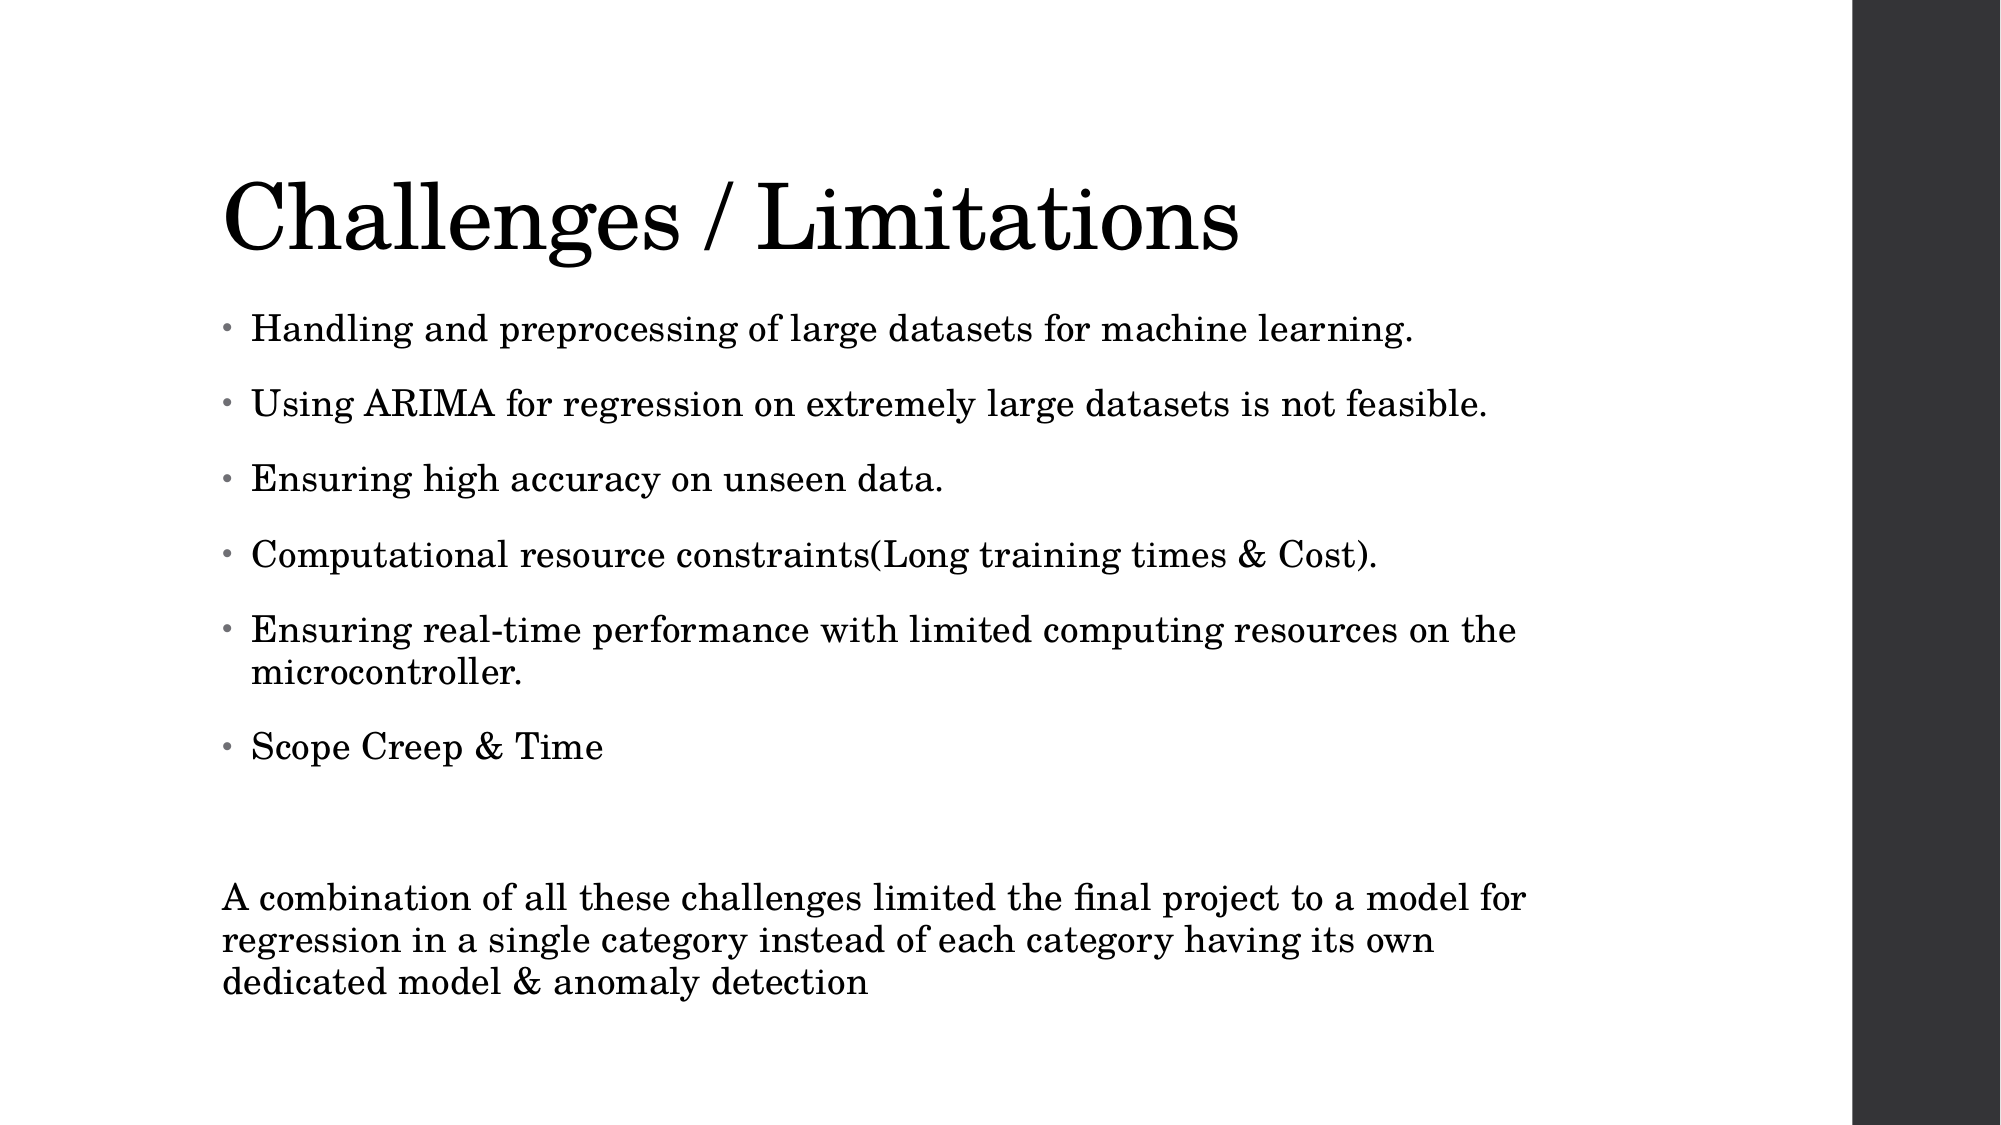

# Challenges / Limitations
Handling and preprocessing of large datasets for machine learning.
Using ARIMA for regression on extremely large datasets is not feasible.
Ensuring high accuracy on unseen data.
Computational resource constraints(Long training times & Cost).
Ensuring real-time performance with limited computing resources on the microcontroller.
Scope Creep & Time

A combination of all these challenges limited the final project to a model for regression in a single category instead of each category having its own dedicated model & anomaly detection